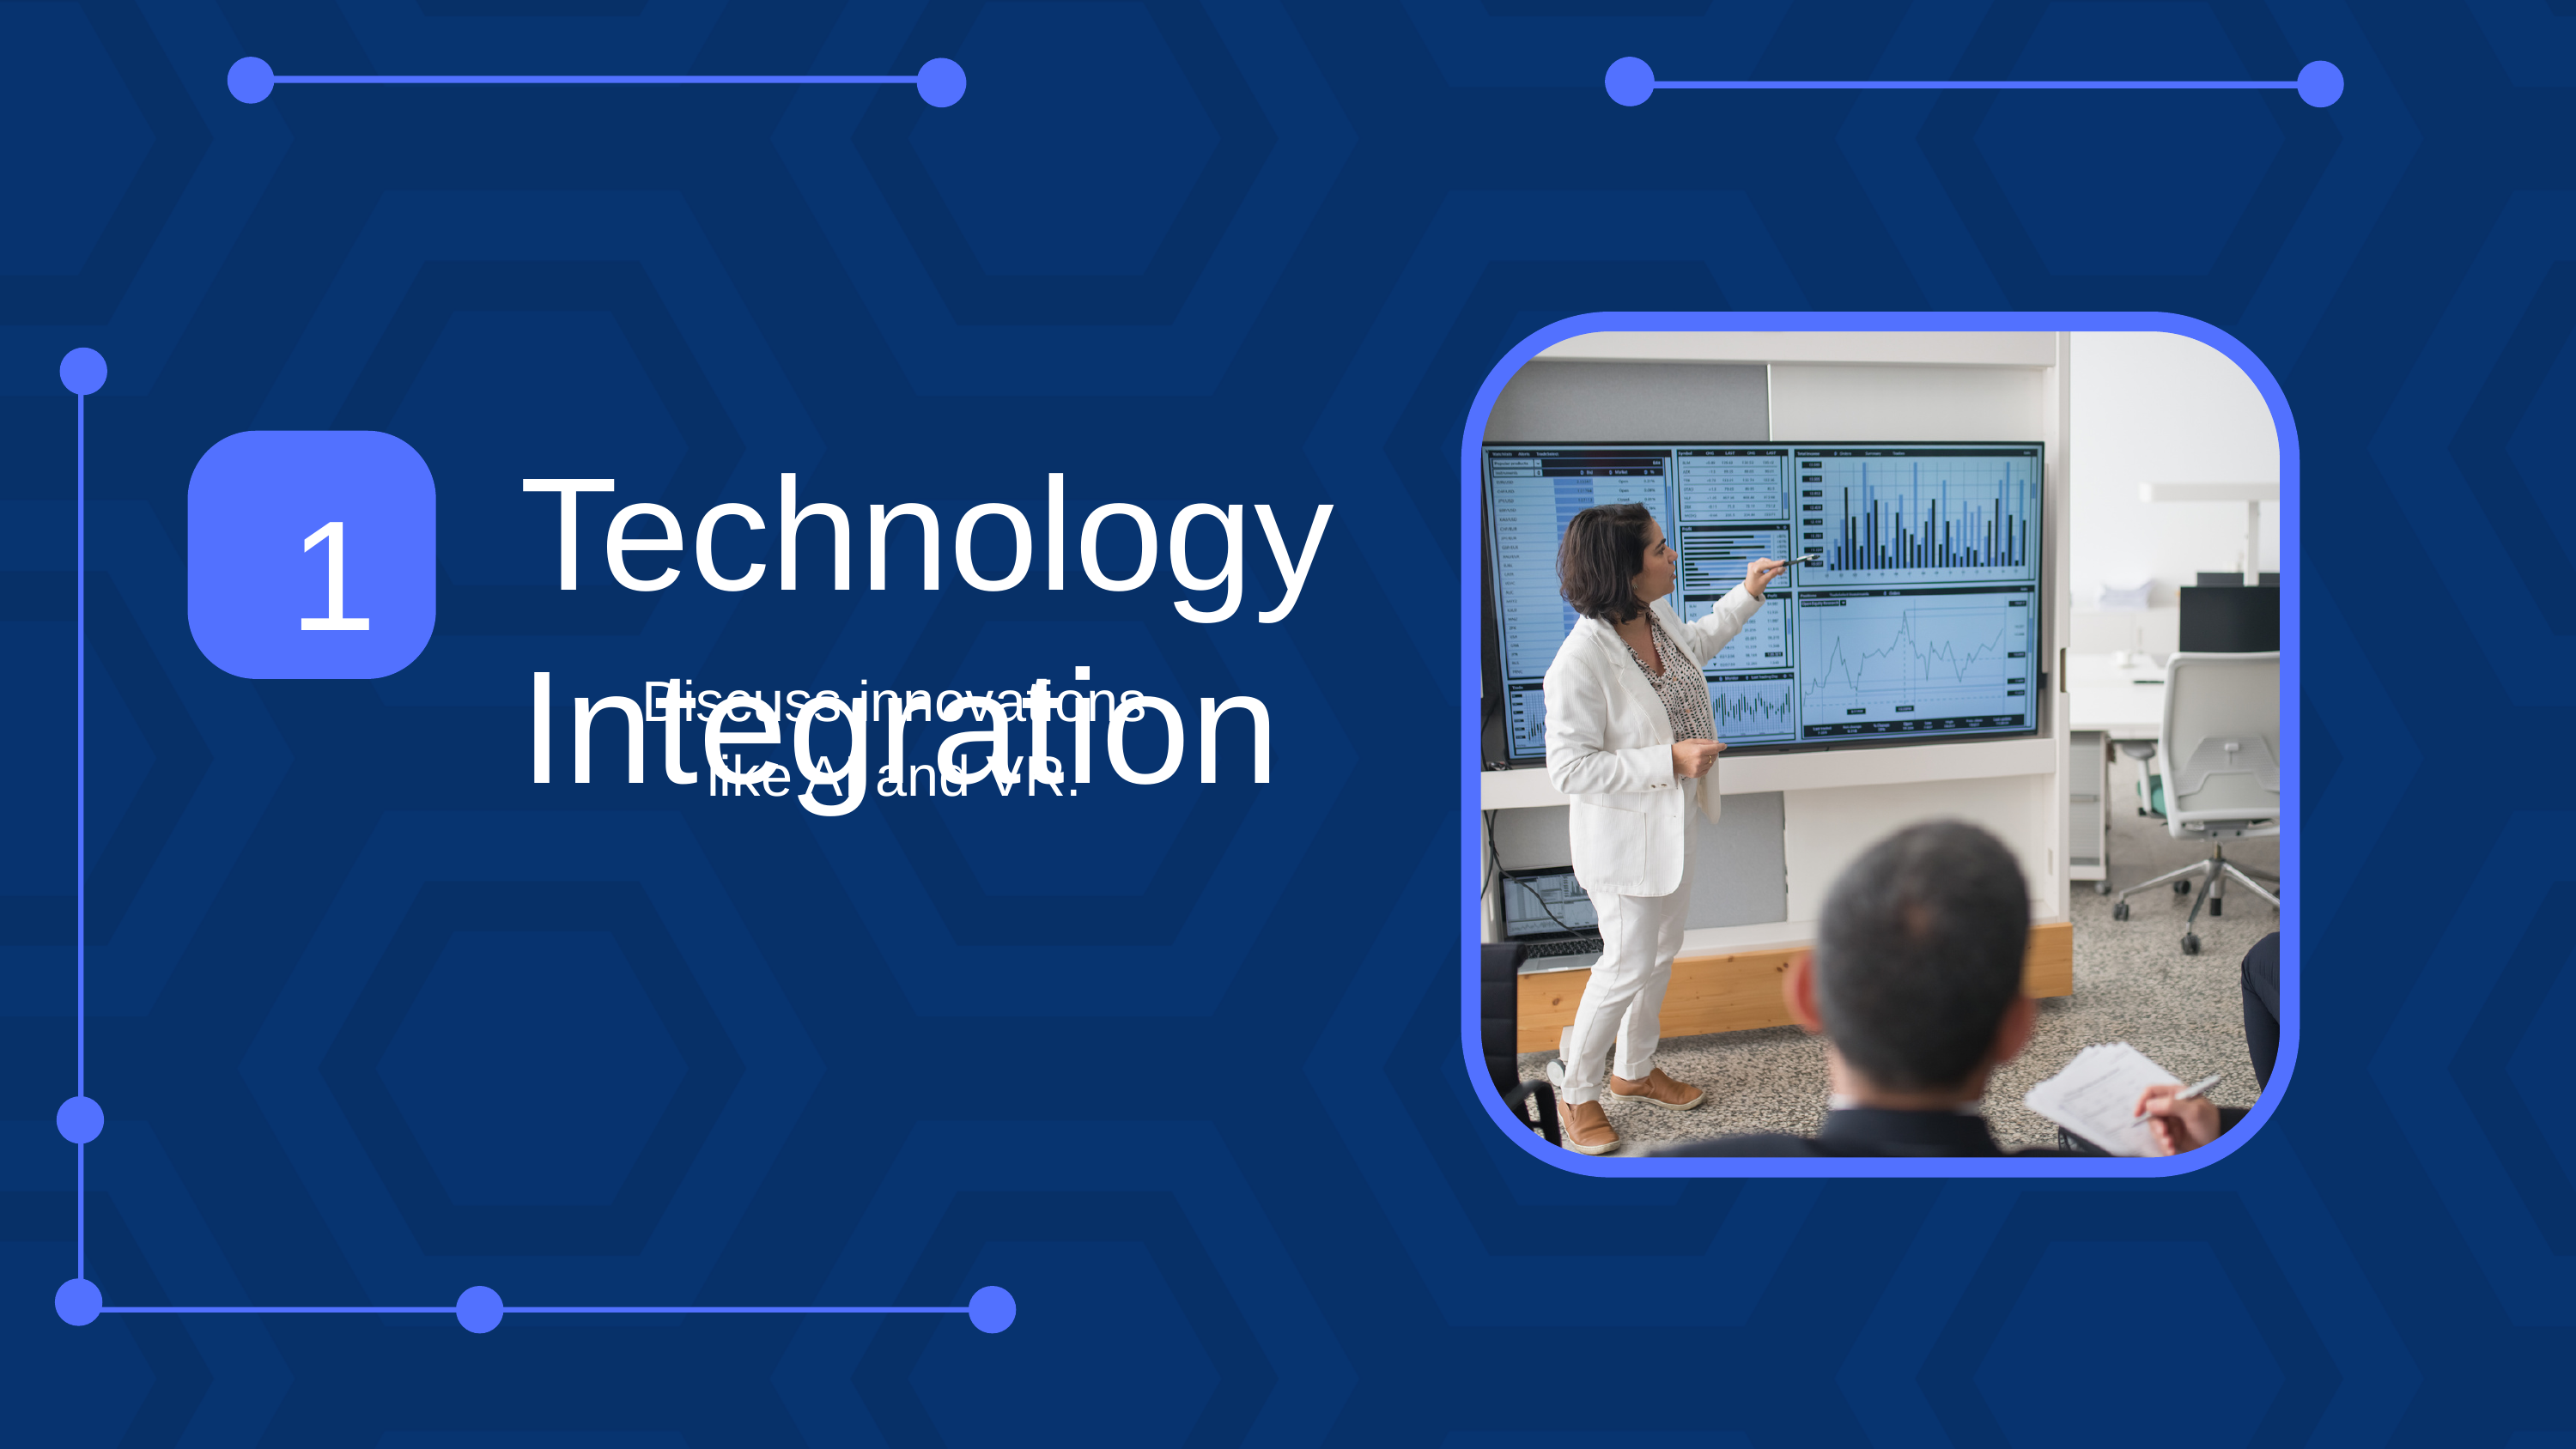

Technology Integration

1
Discuss innovations
like AI and VR.